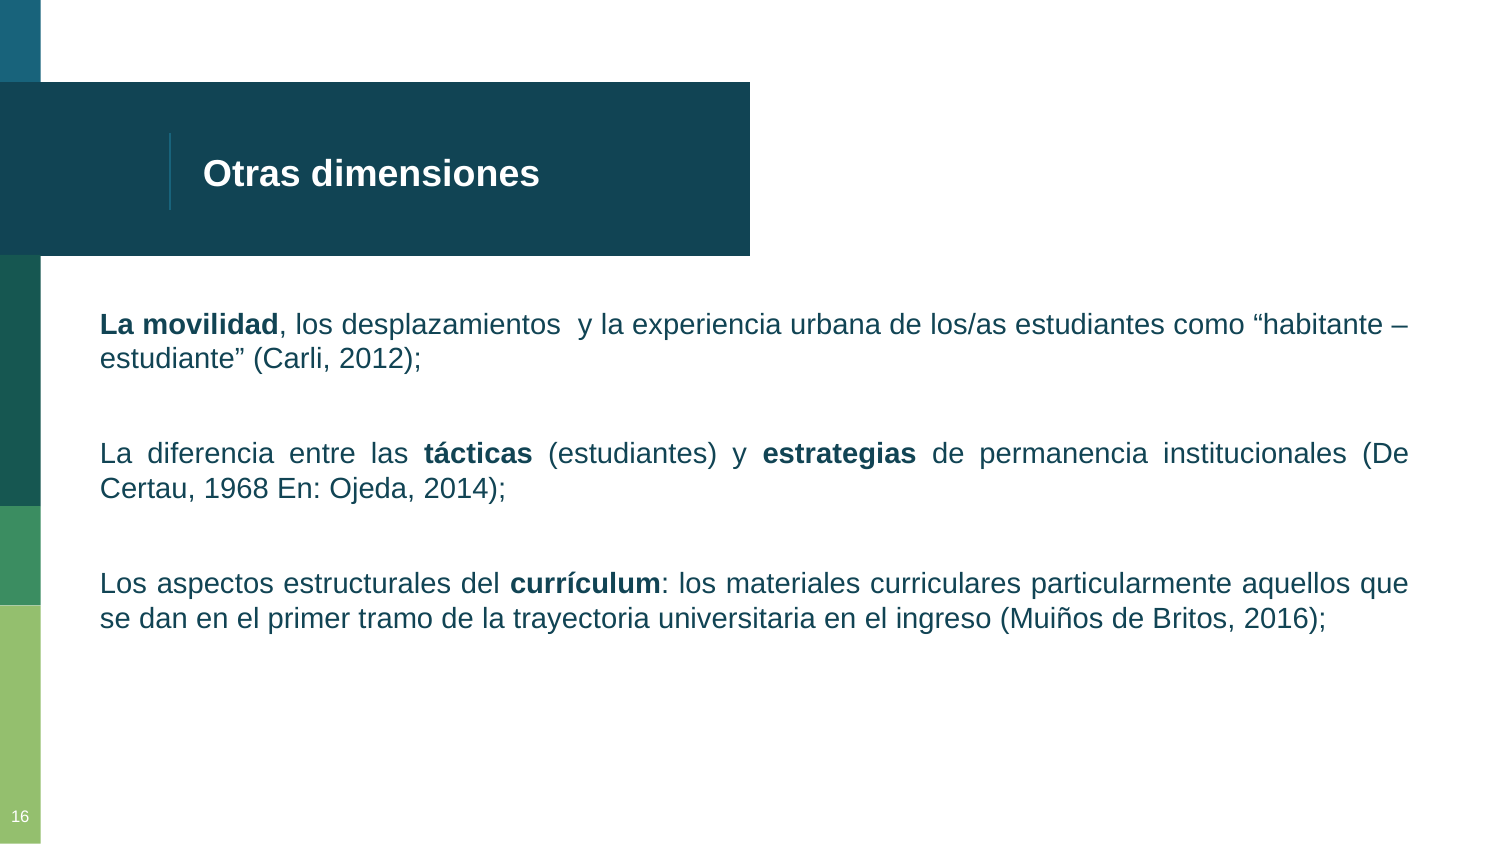

# Otras dimensiones
La movilidad, los desplazamientos  y la experiencia urbana de los/as estudiantes como “habitante – estudiante” (Carli, 2012);

La diferencia entre las tácticas (estudiantes) y estrategias de permanencia institucionales (De Certau, 1968 En: Ojeda, 2014);

Los aspectos estructurales del currículum: los materiales curriculares particularmente aquellos que se dan en el primer tramo de la trayectoria universitaria en el ingreso (Muiños de Britos, 2016);

16